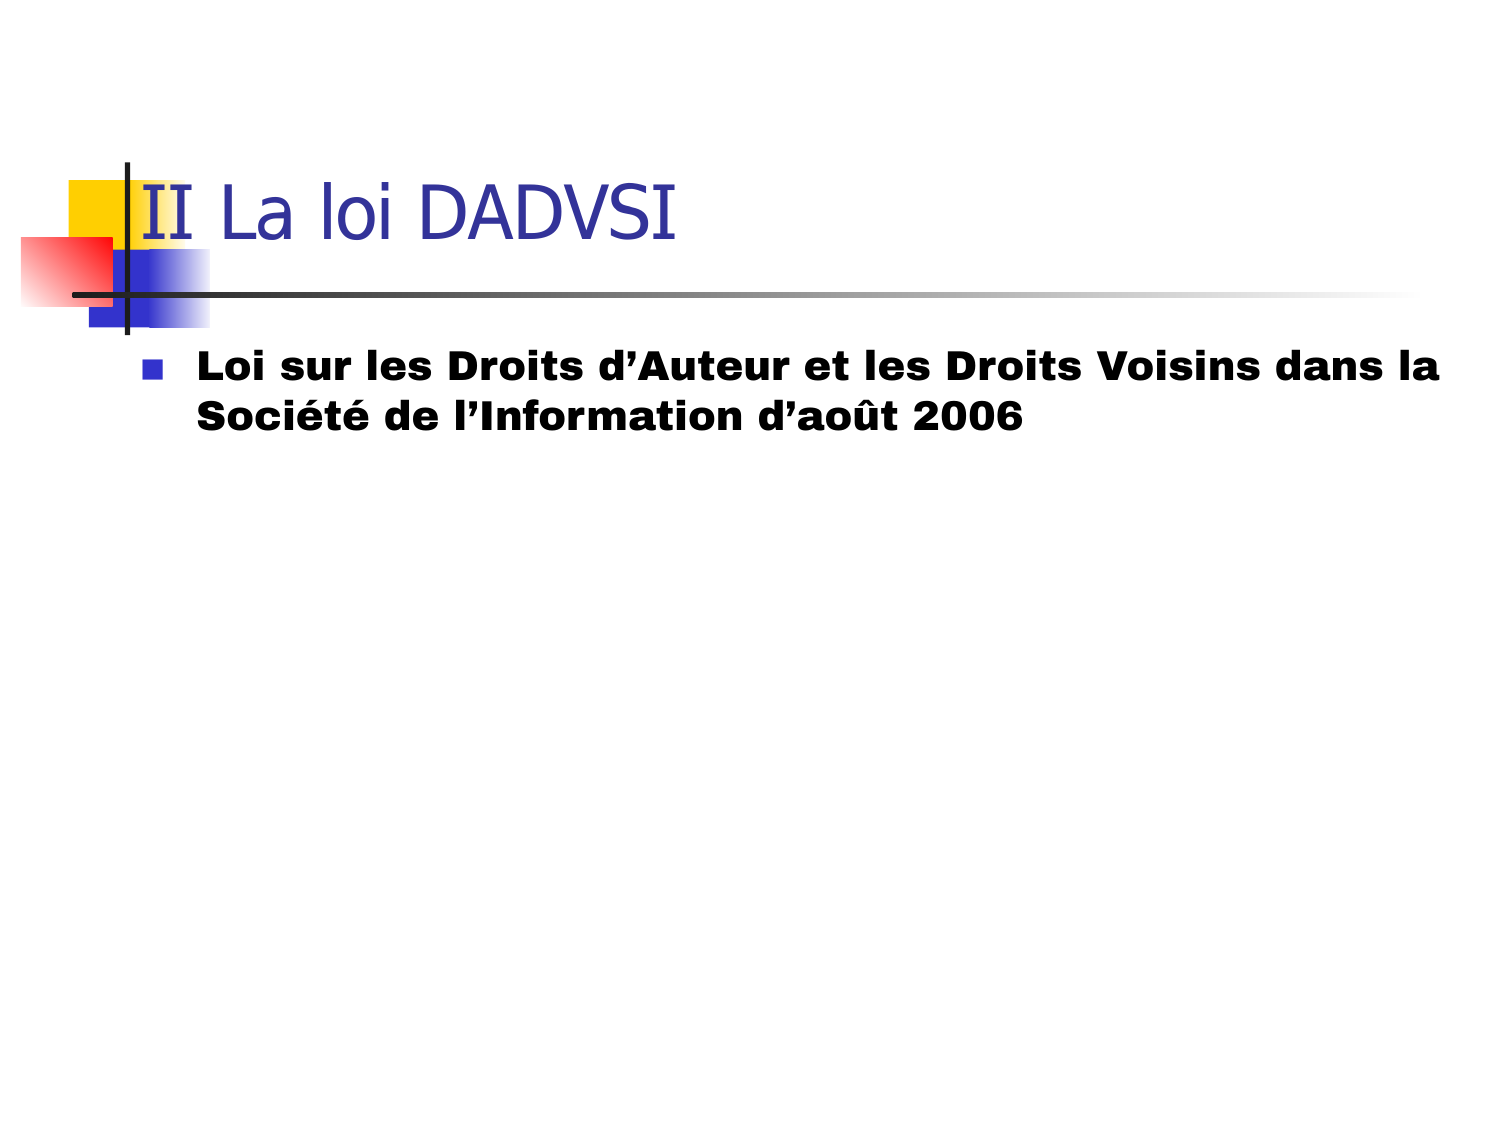

# II La loi DADVSI
Loi sur les Droits d’Auteur et les Droits Voisins dans la Société de l’Information d’août 2006